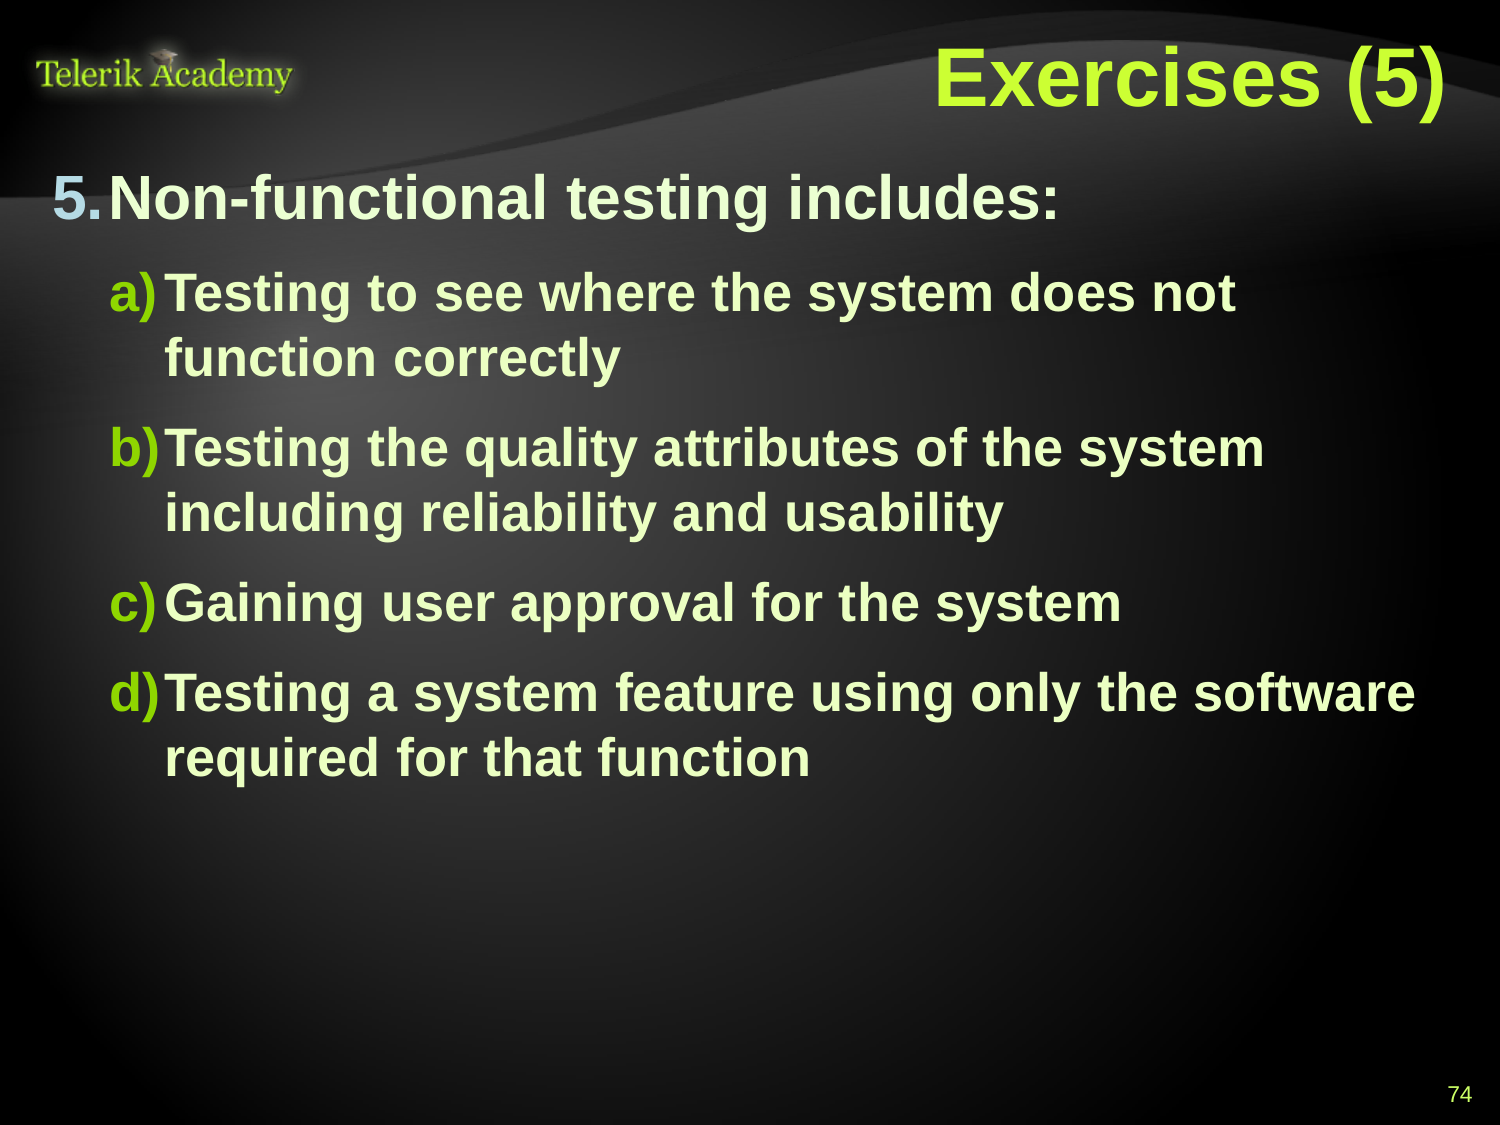

# Exercises (5)
Non-functional testing includes:
Testing to see where the system does not function correctly
Testing the quality attributes of the system including reliability and usability
Gaining user approval for the system
Testing a system feature using only the software required for that function
74